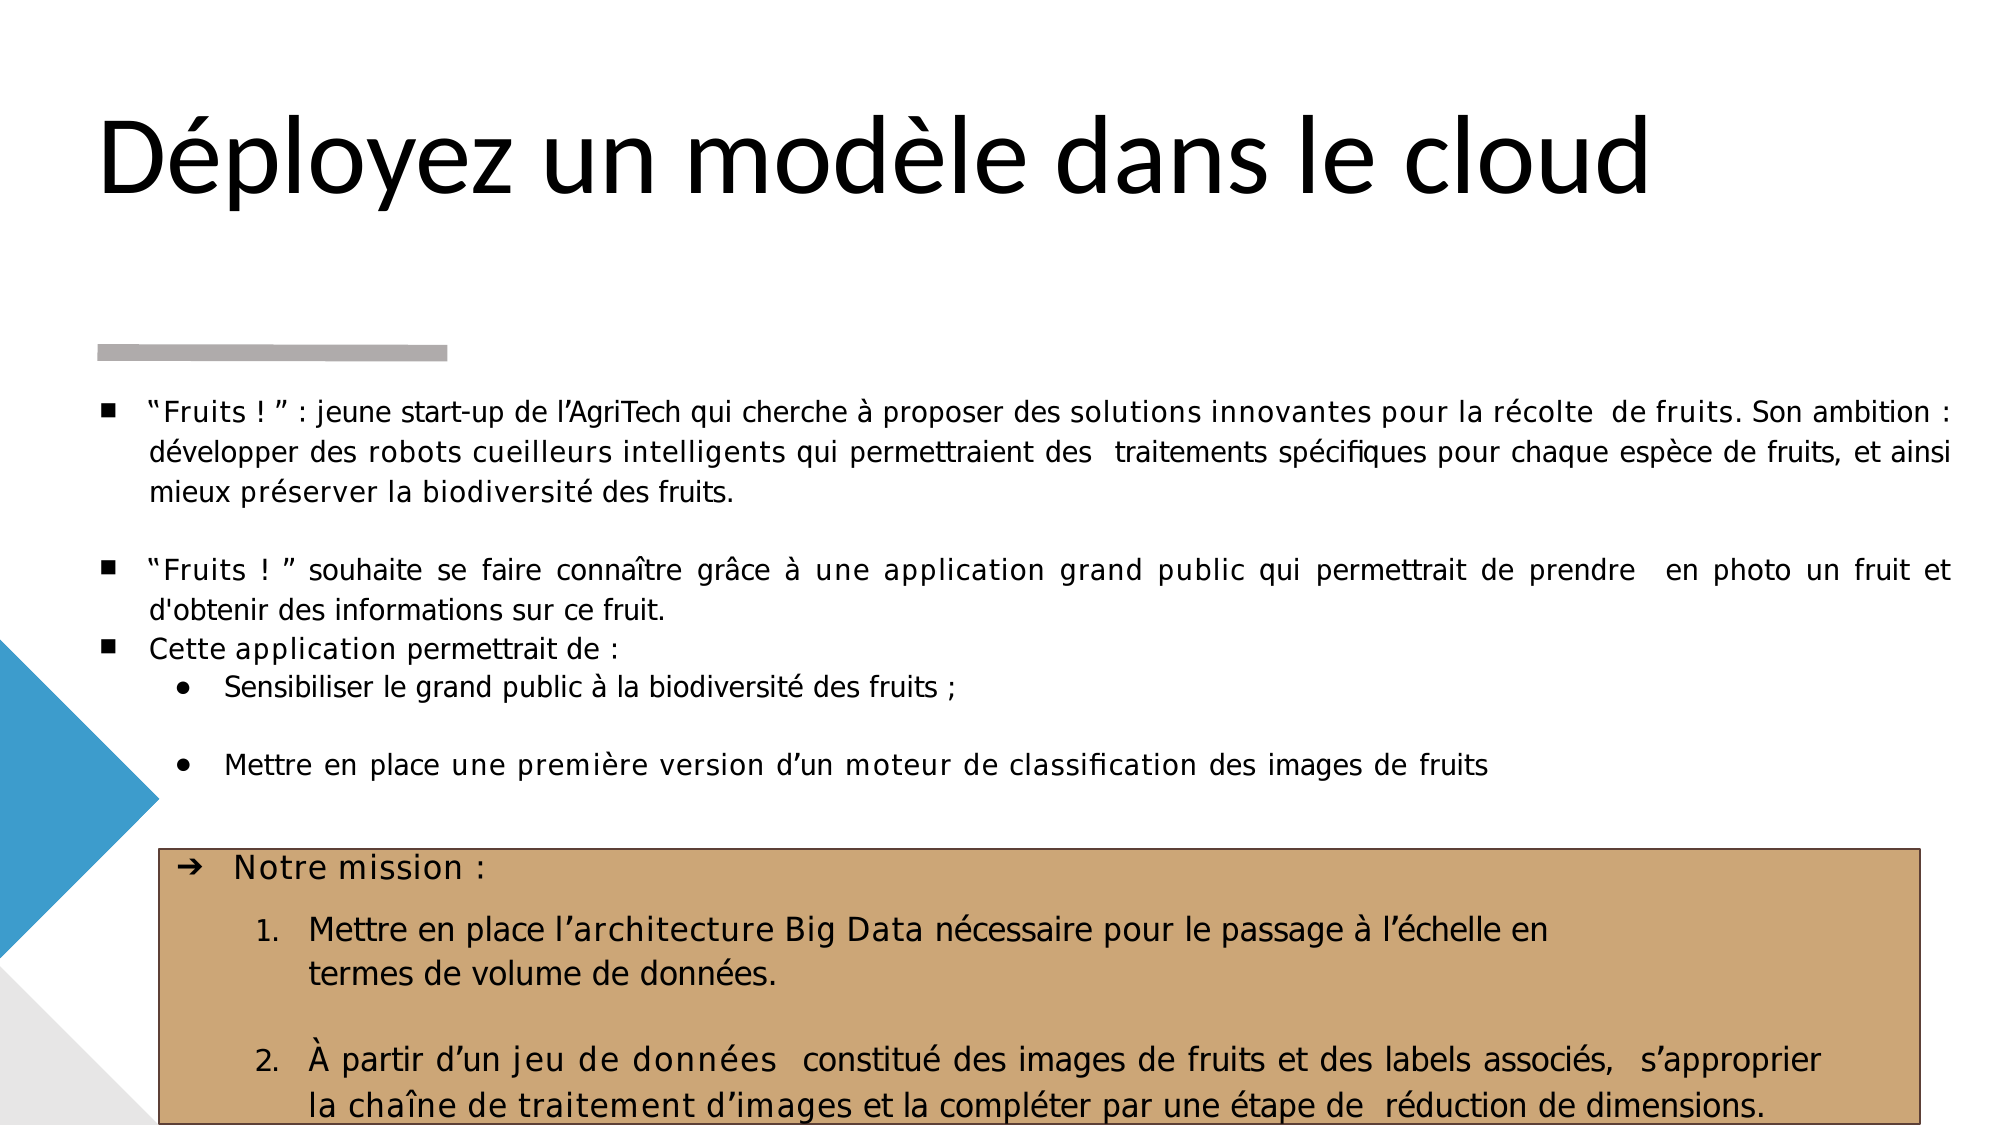

# Déployez un modèle dans le cloud
“Fruits ! ” : jeune start-up de l’AgriTech qui cherche à proposer des solutions innovantes pour la récolte  de fruits. Son ambition : développer des robots cueilleurs intelligents qui permettraient des  traitements spéciﬁques pour chaque espèce de fruits, et ainsi mieux préserver la biodiversité des fruits.
“Fruits ! ” souhaite se faire connaître grâce à une application grand public qui permettrait de prendre  en photo un fruit et d'obtenir des informations sur ce fruit.
Cette application permettrait de :
Sensibiliser le grand public à la biodiversité des fruits ;
Mettre en place une première version d’un moteur de classiﬁcation des images de fruits et  de l'architecture Big Data nécessaire.

Notre mission :

Mettre en place l’architecture Big Data nécessaire pour le passage à l’échelle en
termes de volume de données.

À partir d’un jeu de données  constitué des images de fruits et des labels associés,  s’approprier la chaîne de traitement d’images et la compléter par une étape de  réduction de dimensions.